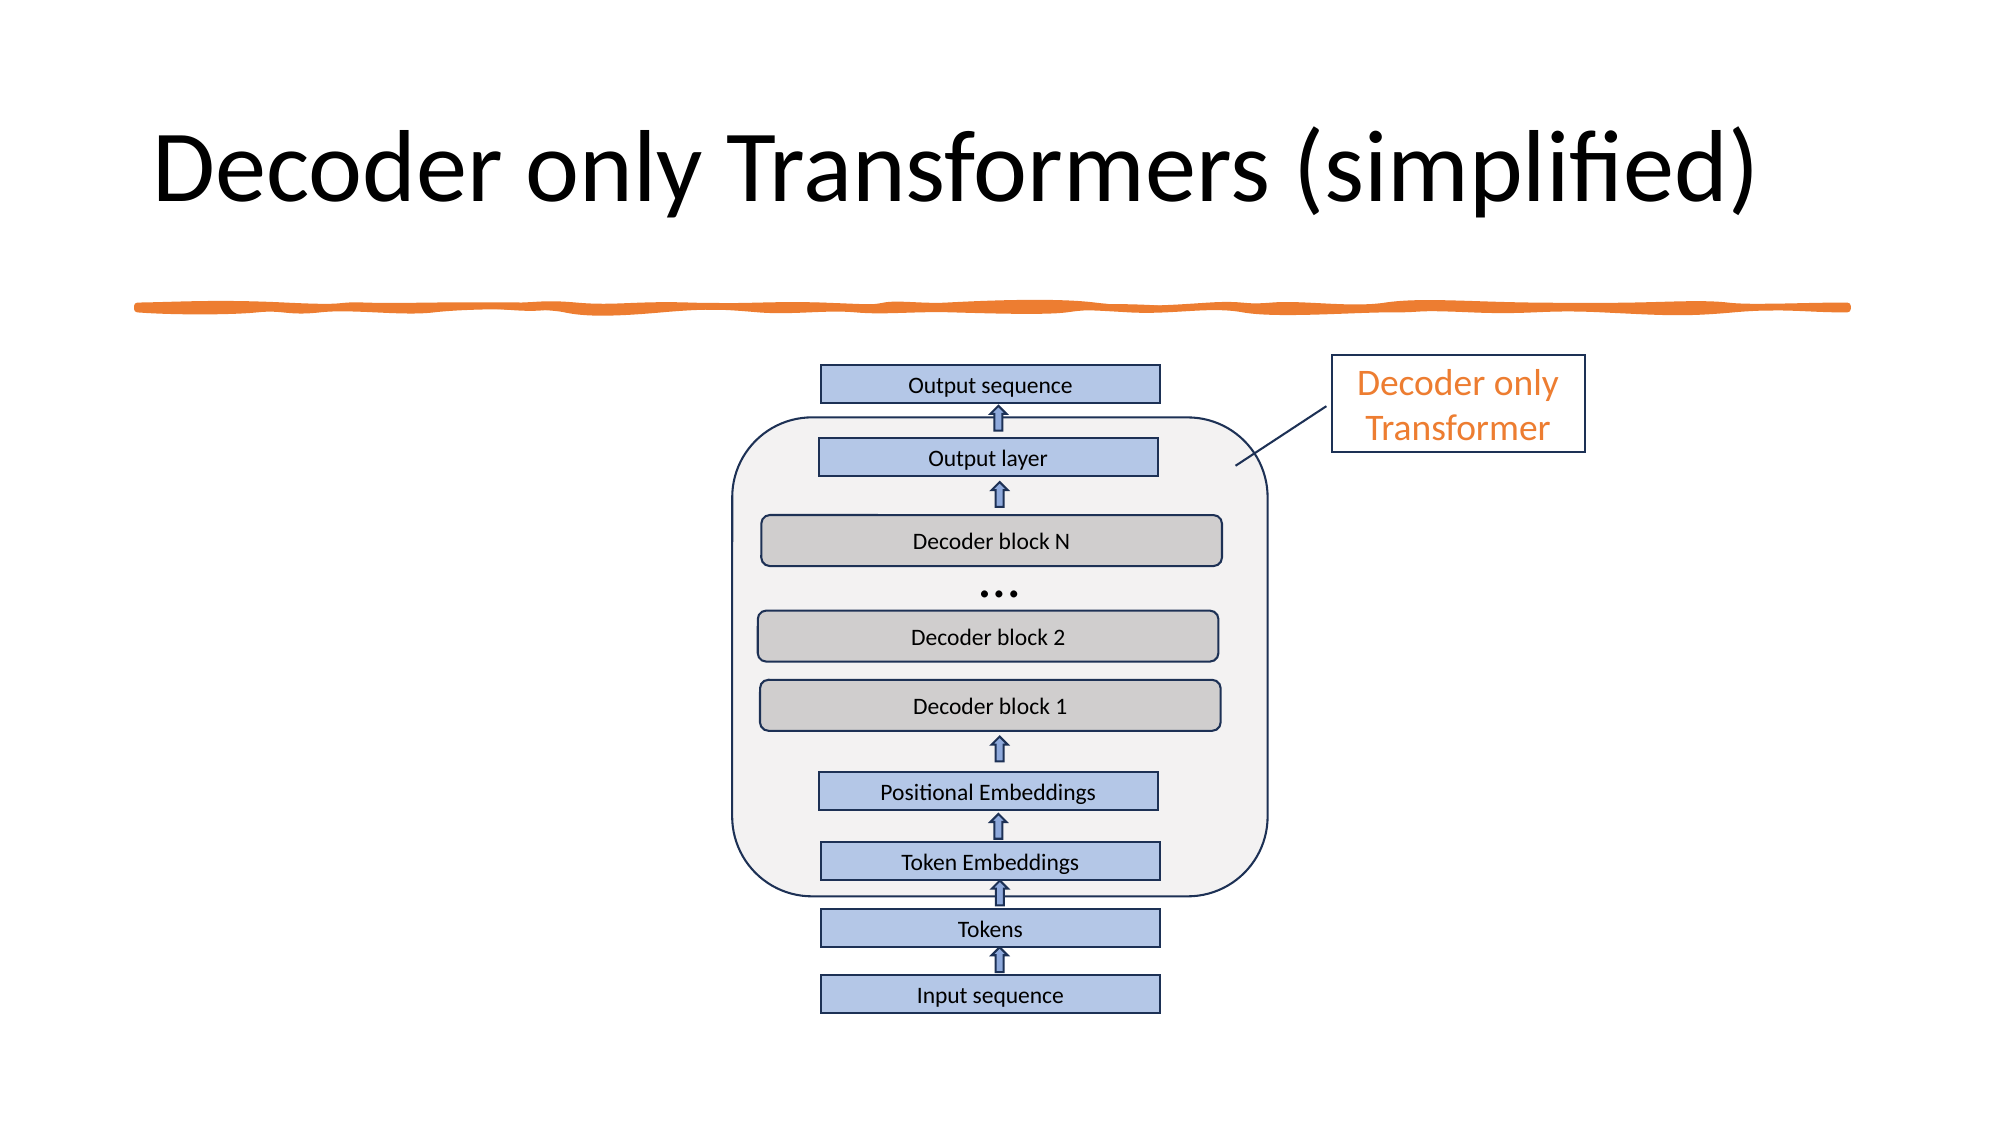

# Decoder only Transformers (simplified)

Decoder only Transformer
Output sequence

Output layer

Decoder block 1

Positional Embeddings

Token Embeddings

Tokens

Input sequence
Decoder block N
…
Decoder block 2